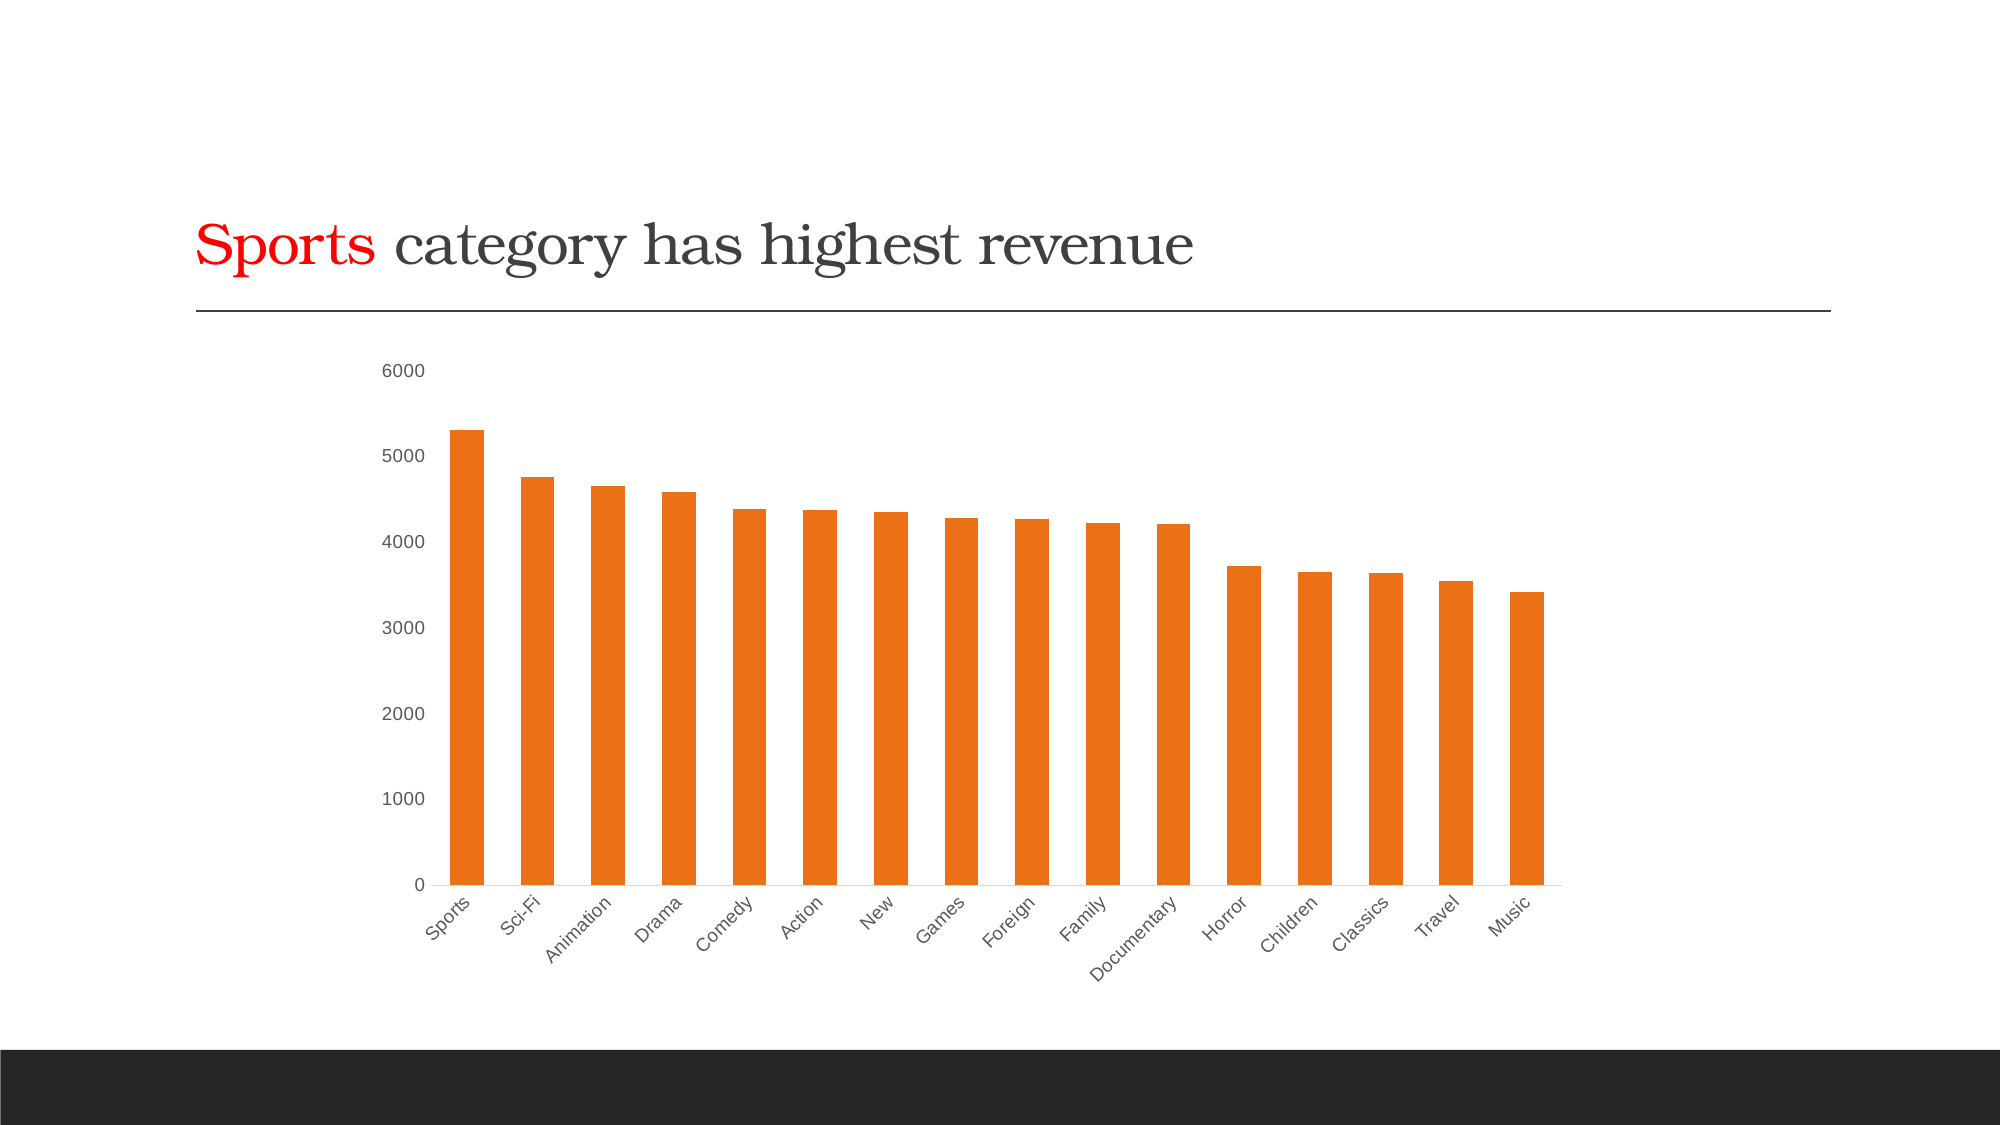

# Sports category has highest revenue

### Chart

| Category | total_amount |
|---|---|
| Sports | 5314.21 |
| Sci-Fi | 4756.98 |
| Animation | 4656.3 |
| Drama | 4587.39 |
| Comedy | 4383.58 |
| Action | 4375.85 |
| New | 4351.62 |
| Games | 4281.33 |
| Foreign | 4270.67 |
| Family | 4226.07 |
| Documentary | 4217.52 |
| Horror | 3722.54 |
| Children | 3655.55 |
| Classics | 3639.59 |
| Travel | 3549.64 |
| Music | 3417.72 |